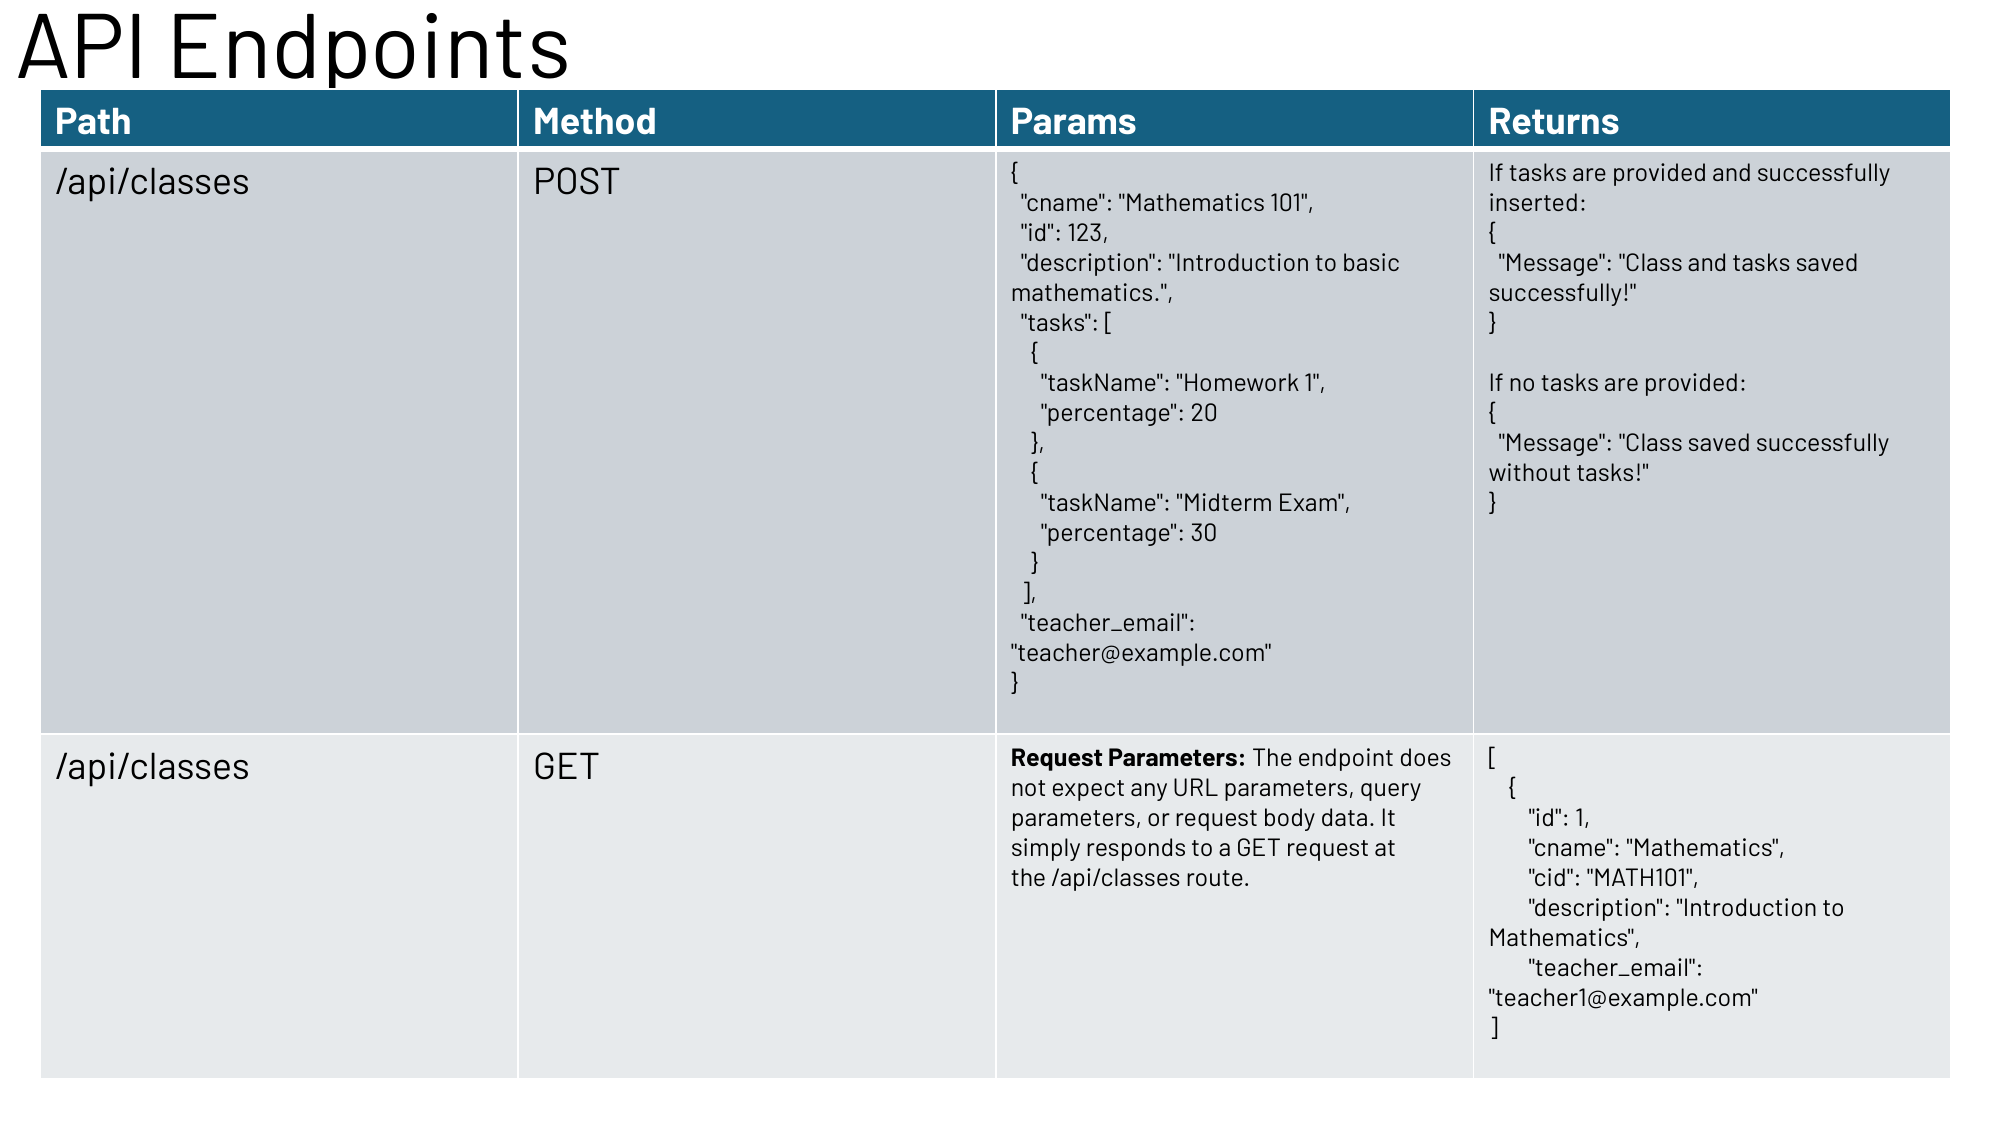

# API Endpoints
| Path | Method | Params | Returns |
| --- | --- | --- | --- |
| /api/classes | POST | { "cname": "Mathematics 101", "id": 123, "description": "Introduction to basic mathematics.", "tasks": [ { "taskName": "Homework 1", "percentage": 20 }, { "taskName": "Midterm Exam", "percentage": 30 } ], "teacher\_email": "teacher@example.com" } | If tasks are provided and successfully inserted: { "Message": "Class and tasks saved successfully!" } If no tasks are provided: { "Message": "Class saved successfully without tasks!" } |
| /api/classes | GET | Request Parameters: The endpoint does not expect any URL parameters, query parameters, or request body data. It simply responds to a GET request at the /api/classes route. | [ { "id": 1, "cname": "Mathematics", "cid": "MATH101", "description": "Introduction to Mathematics", "teacher\_email": "teacher1@example.com" ] |